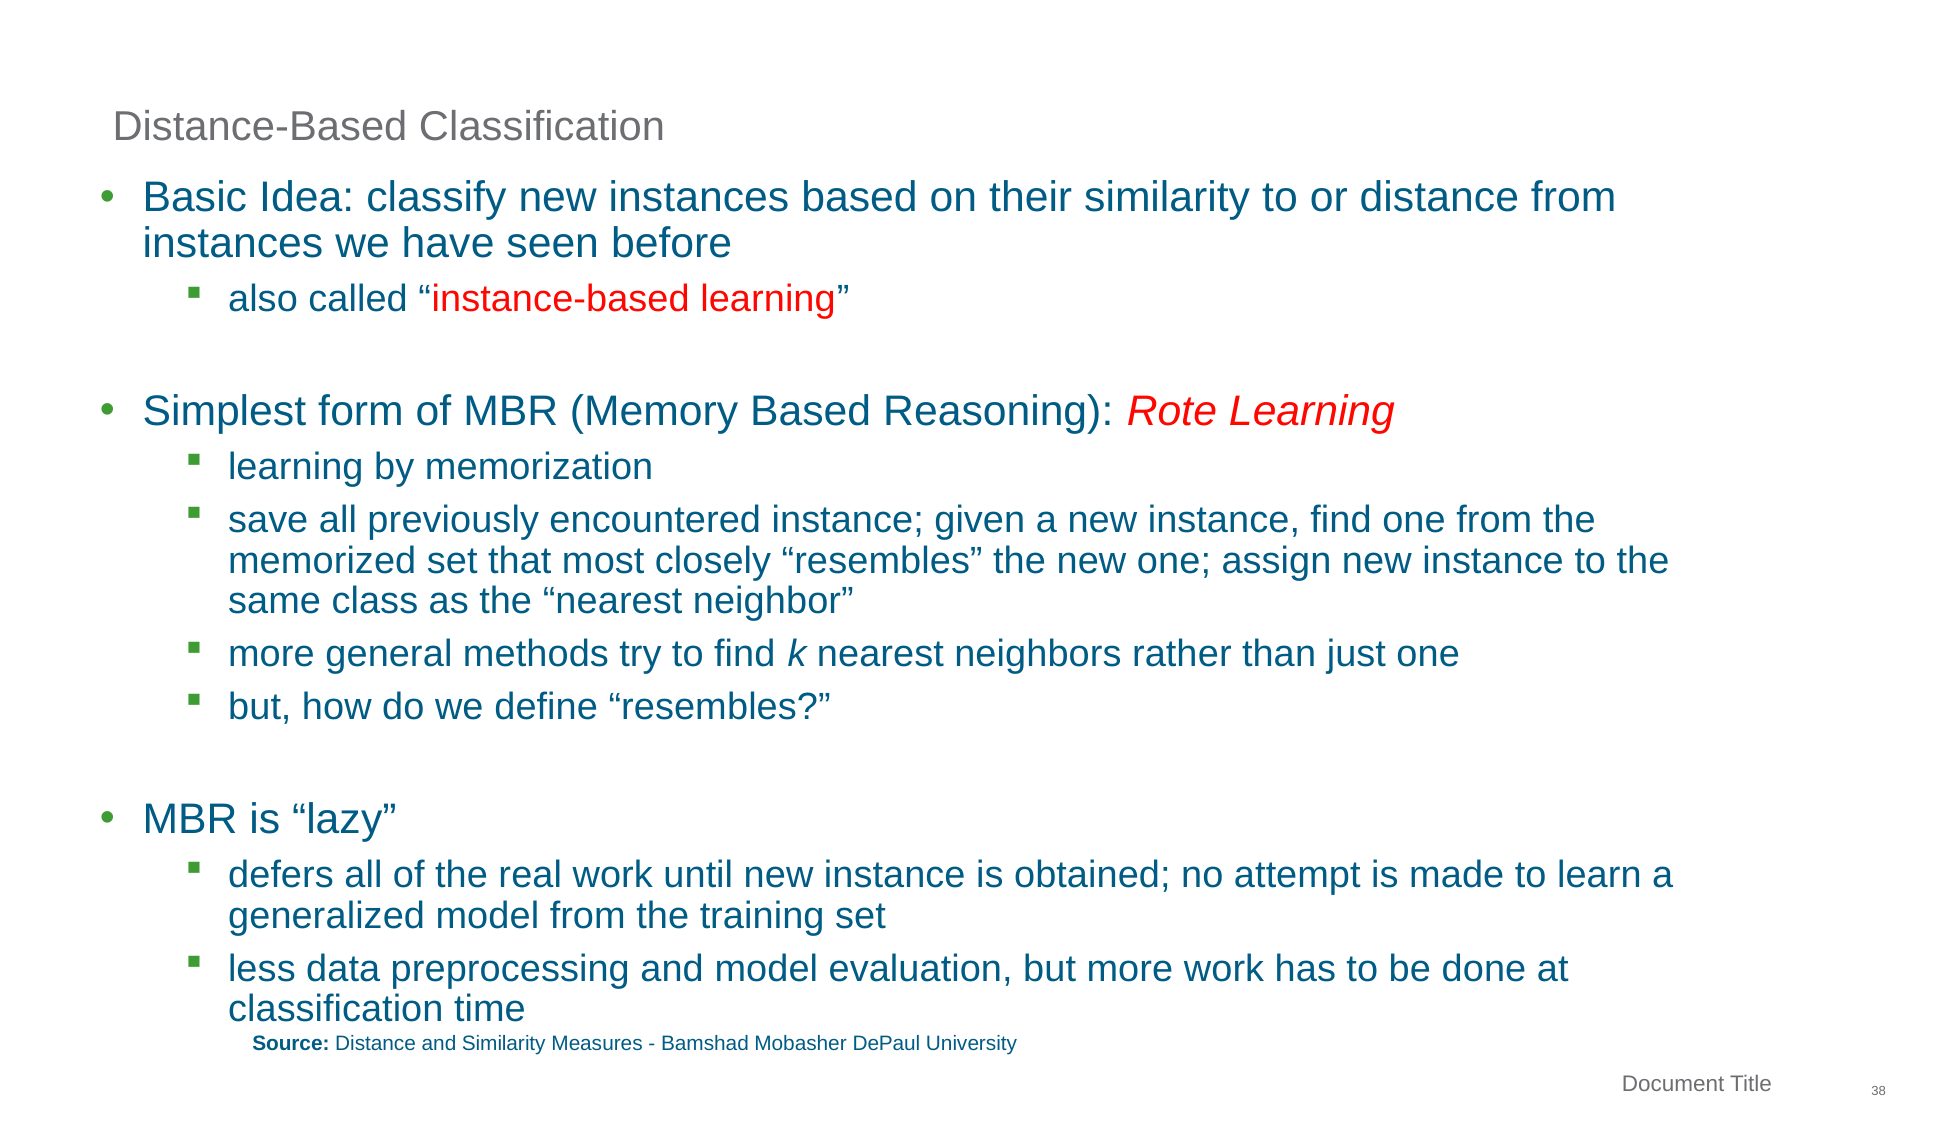

38
# Distance-Based Classification
Basic Idea: classify new instances based on their similarity to or distance from instances we have seen before
also called “instance-based learning”

Simplest form of MBR (Memory Based Reasoning): Rote Learning
learning by memorization
save all previously encountered instance; given a new instance, find one from the memorized set that most closely “resembles” the new one; assign new instance to the same class as the “nearest neighbor”
more general methods try to find k nearest neighbors rather than just one
but, how do we define “resembles?”

MBR is “lazy”
defers all of the real work until new instance is obtained; no attempt is made to learn a generalized model from the training set
less data preprocessing and model evaluation, but more work has to be done at classification time

Source: Distance and Similarity Measures - Bamshad Mobasher DePaul University